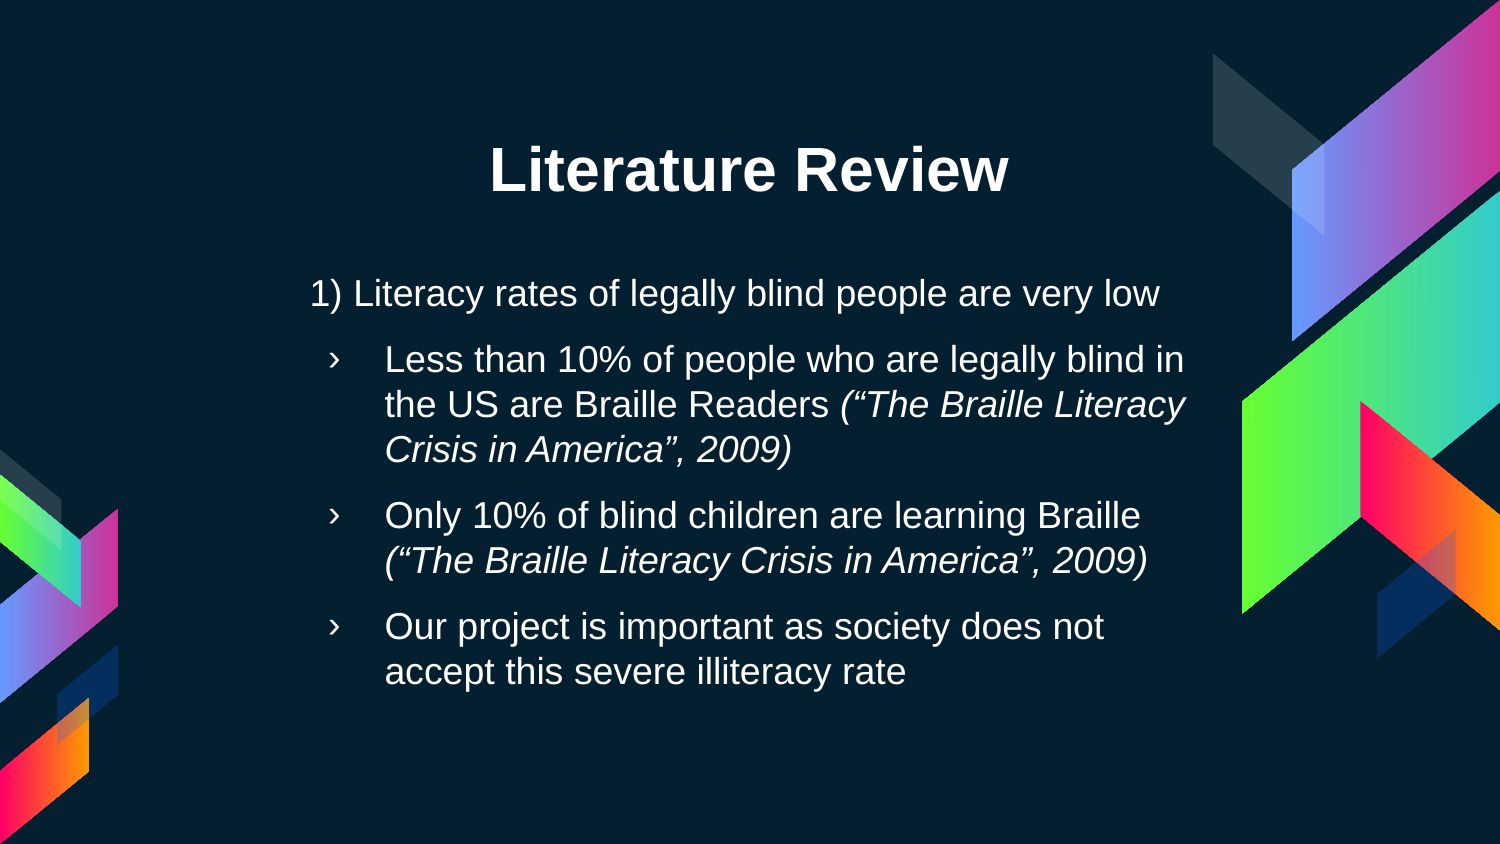

# Literature Review
1) Literacy rates of legally blind people are very low
Less than 10% of people who are legally blind in the US are Braille Readers (“The Braille Literacy Crisis in America”, 2009)
Only 10% of blind children are learning Braille (“The Braille Literacy Crisis in America”, 2009)
Our project is important as society does not accept this severe illiteracy rate